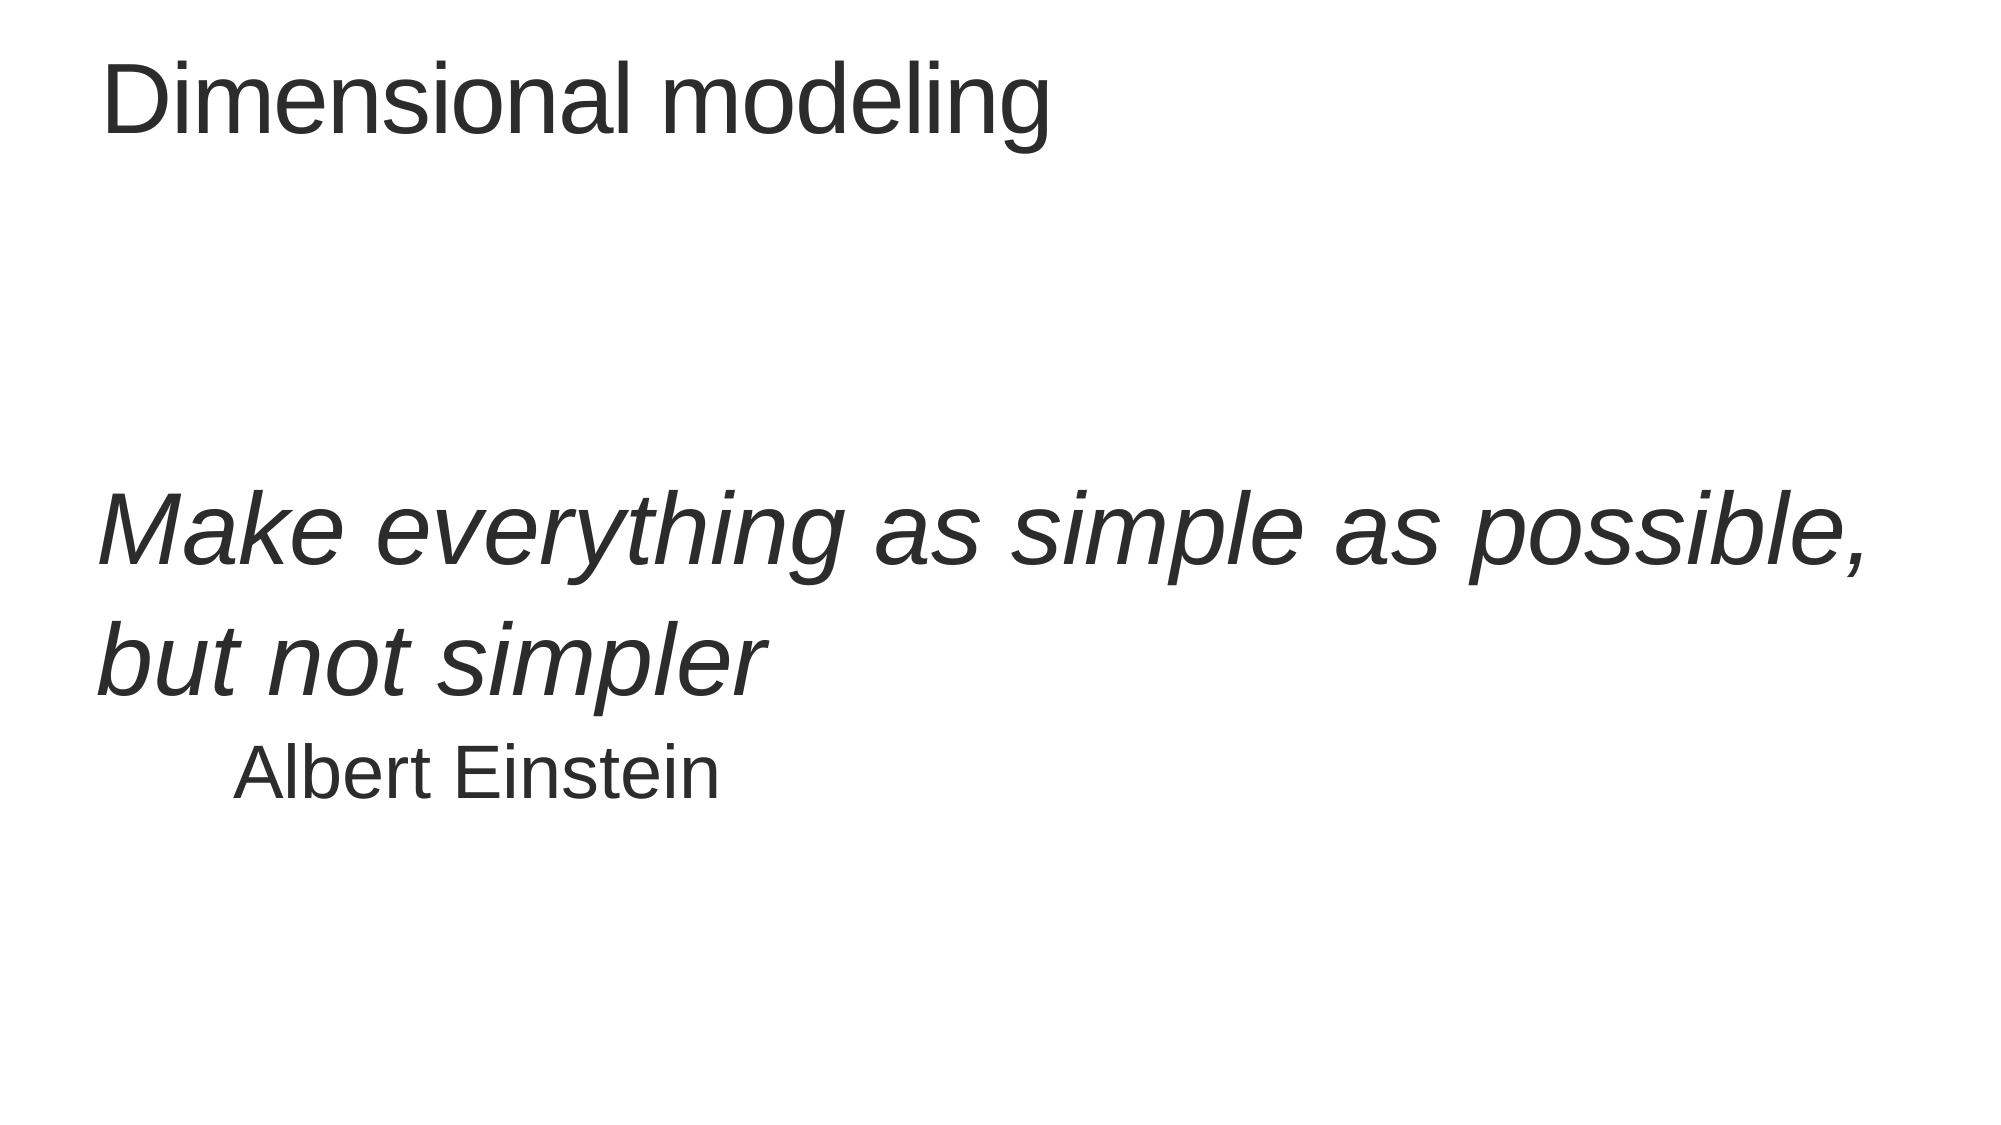

# Dimensional modeling
Make everything as simple as possible,
but not simpler
								Albert Einstein